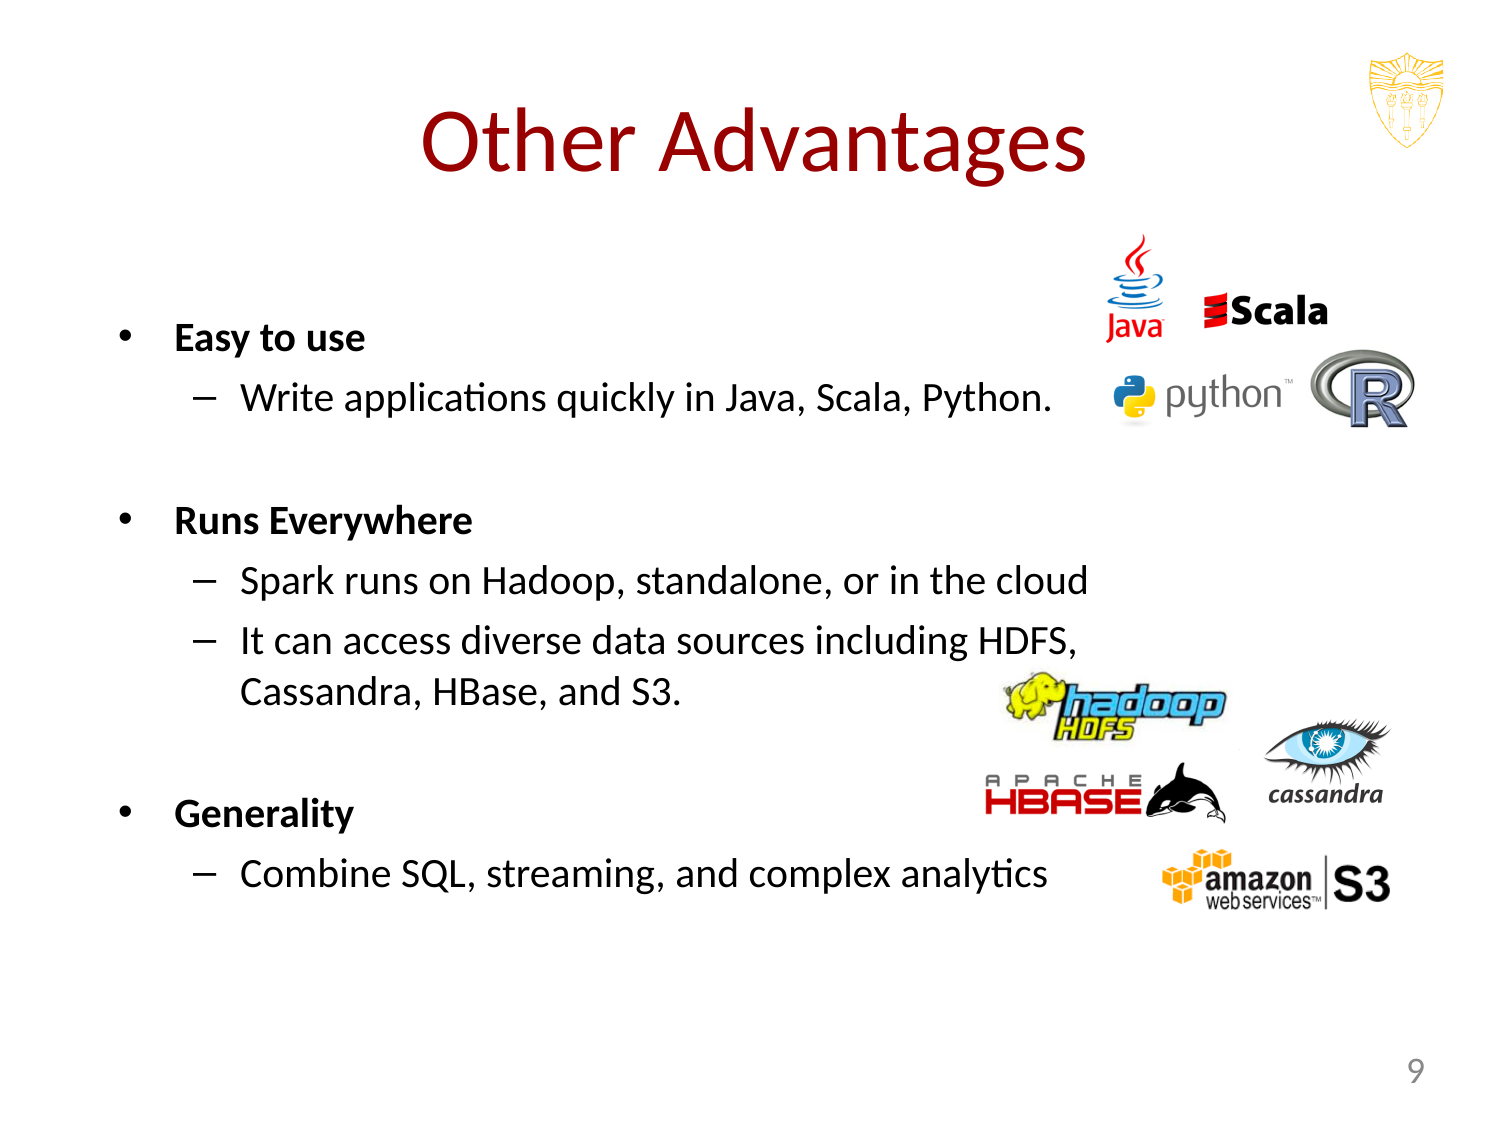

# Other Advantages

Easy to use
Write applications quickly in Java, Scala, Python.

Runs Everywhere
Spark runs on Hadoop, standalone, or in the cloud
It can access diverse data sources including HDFS,
Cassandra, HBase, and S3.

Generality
Combine SQL, streaming, and complex analytics

9